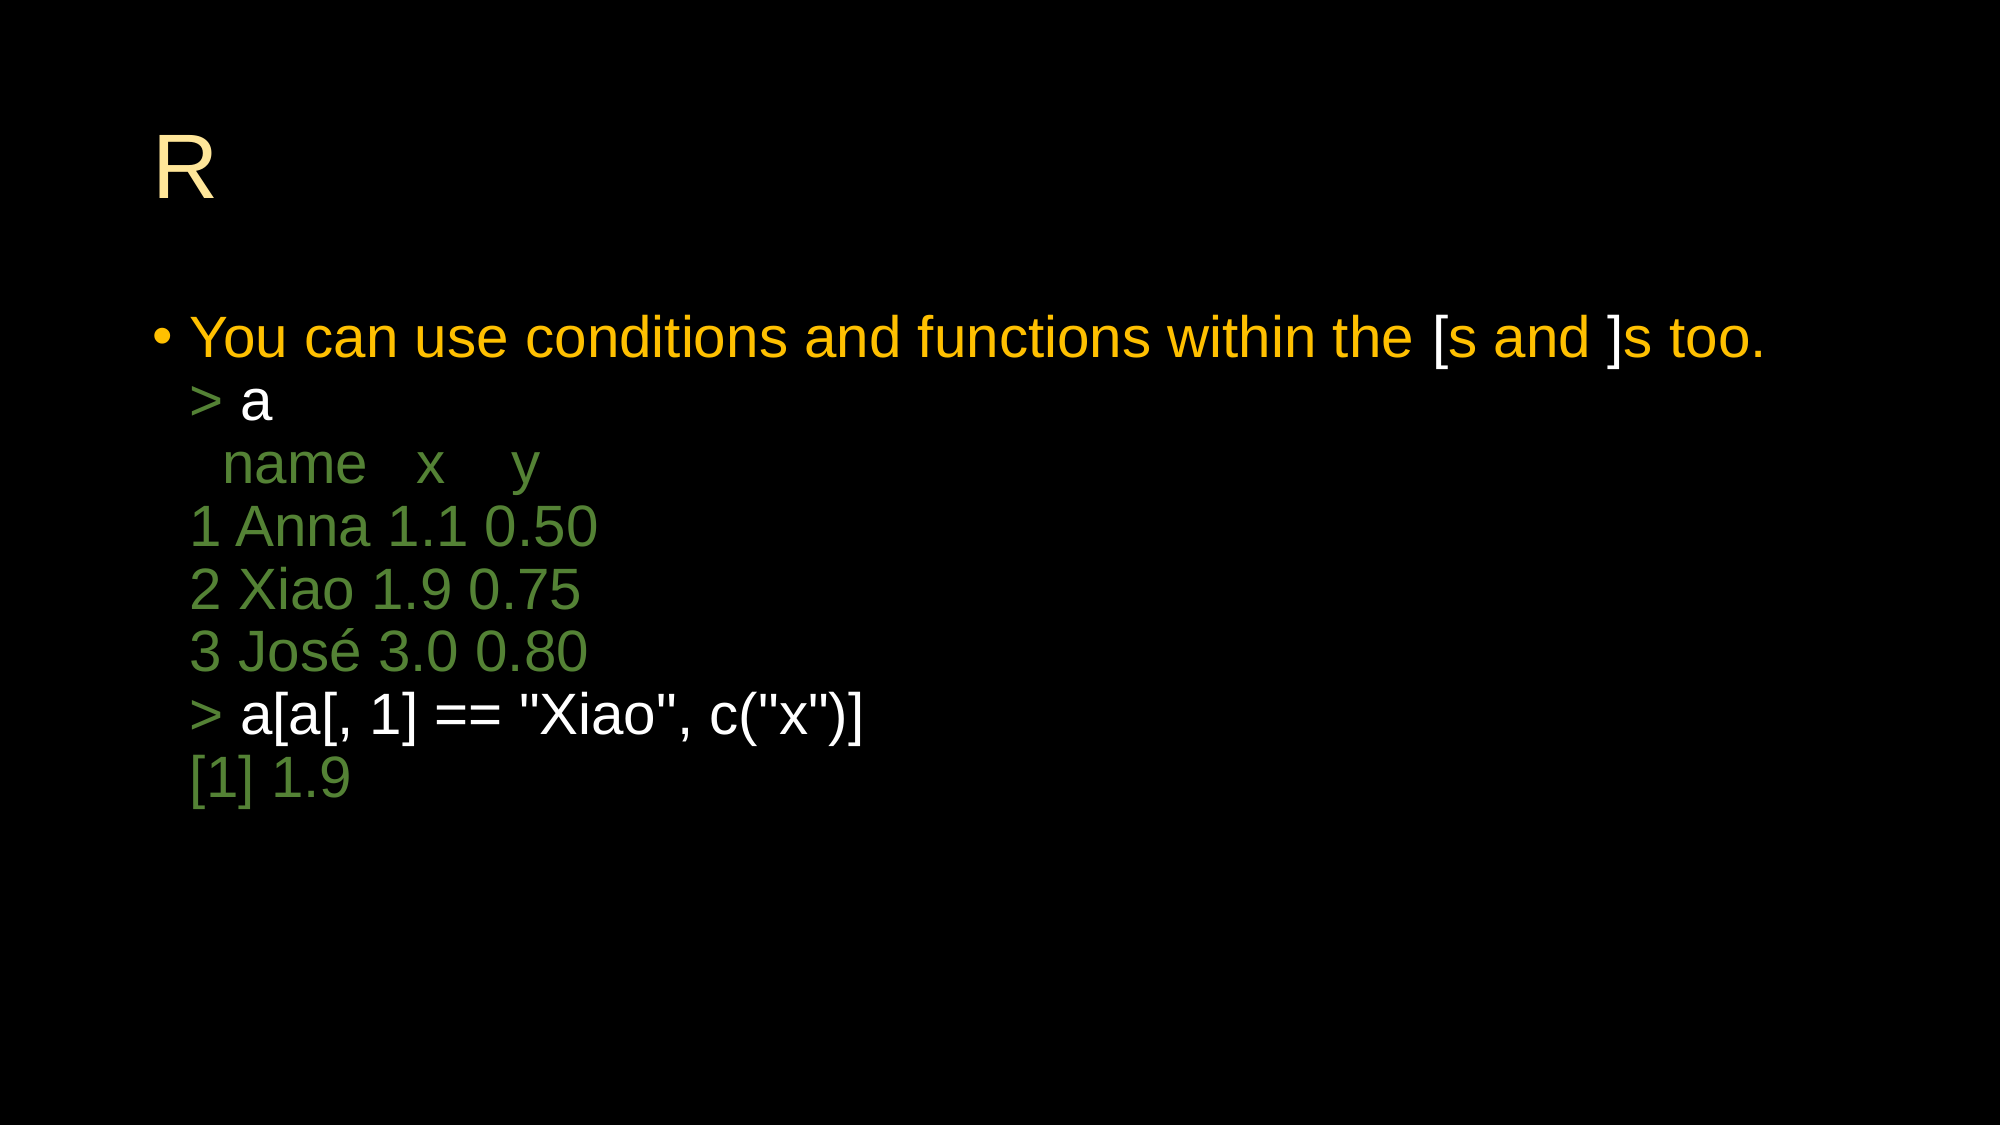

# R
You can use conditions and functions within the [s and ]s too.
> a
  name   x    y
1 Anna 1.1 0.50
2 Xiao 1.9 0.75
3 José 3.0 0.80
> a[a[, 1] == "Xiao", c("x")]
[1] 1.9